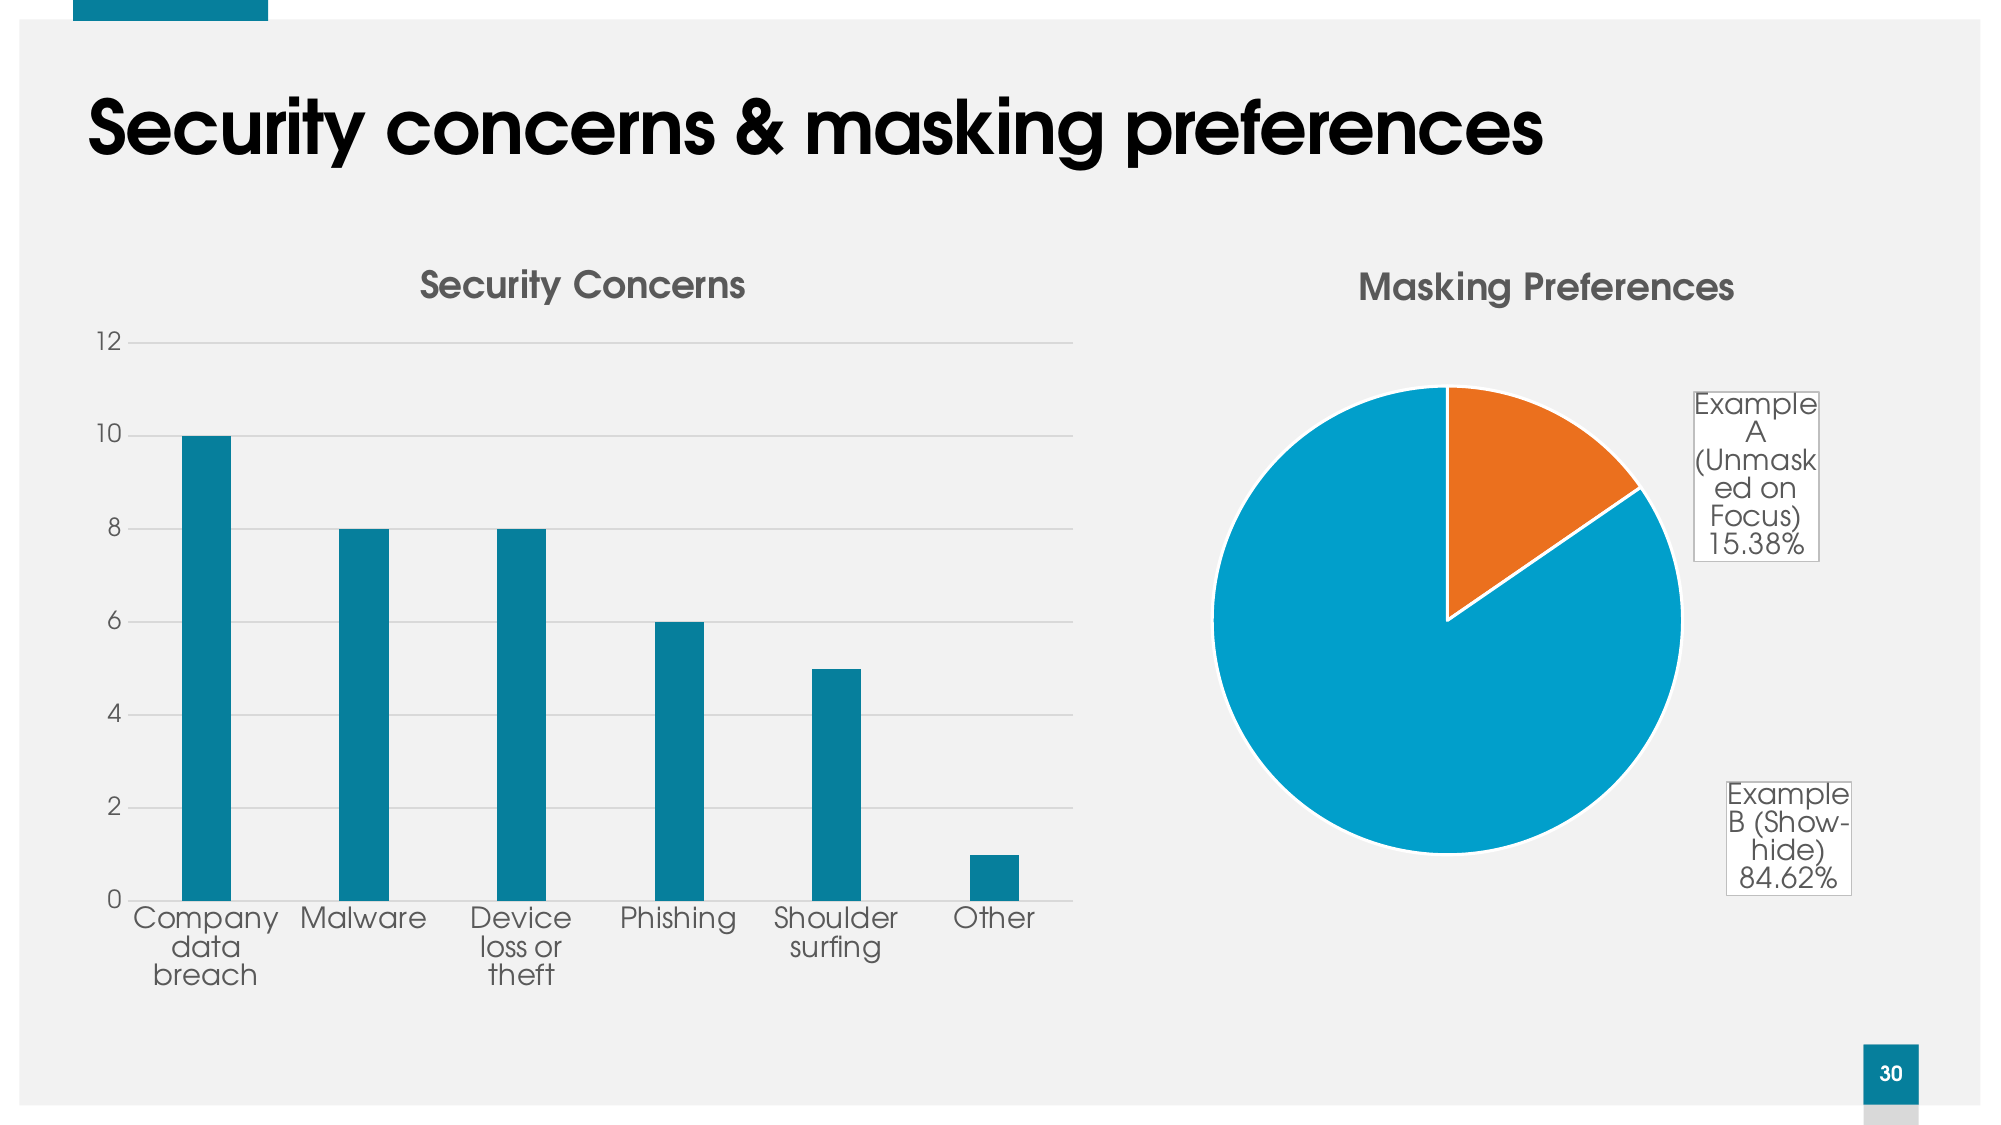

# Security concerns & masking preferences

### Chart: Security Concerns

| Category | Security Concerns |
|---|---|
| Company data breach | 10.0 |
| Malware | 8.0 |
| Device loss or theft | 8.0 |
| Phishing | 6.0 |
| Shoulder surfing | 5.0 |
| Other | 1.0 |

### Chart: Masking Preferences

| Category | Masking preferences |
|---|---|
| Example A (Unmasked on Focus) | 2.0 |
| Example B (Show-hide) | 11.0 |